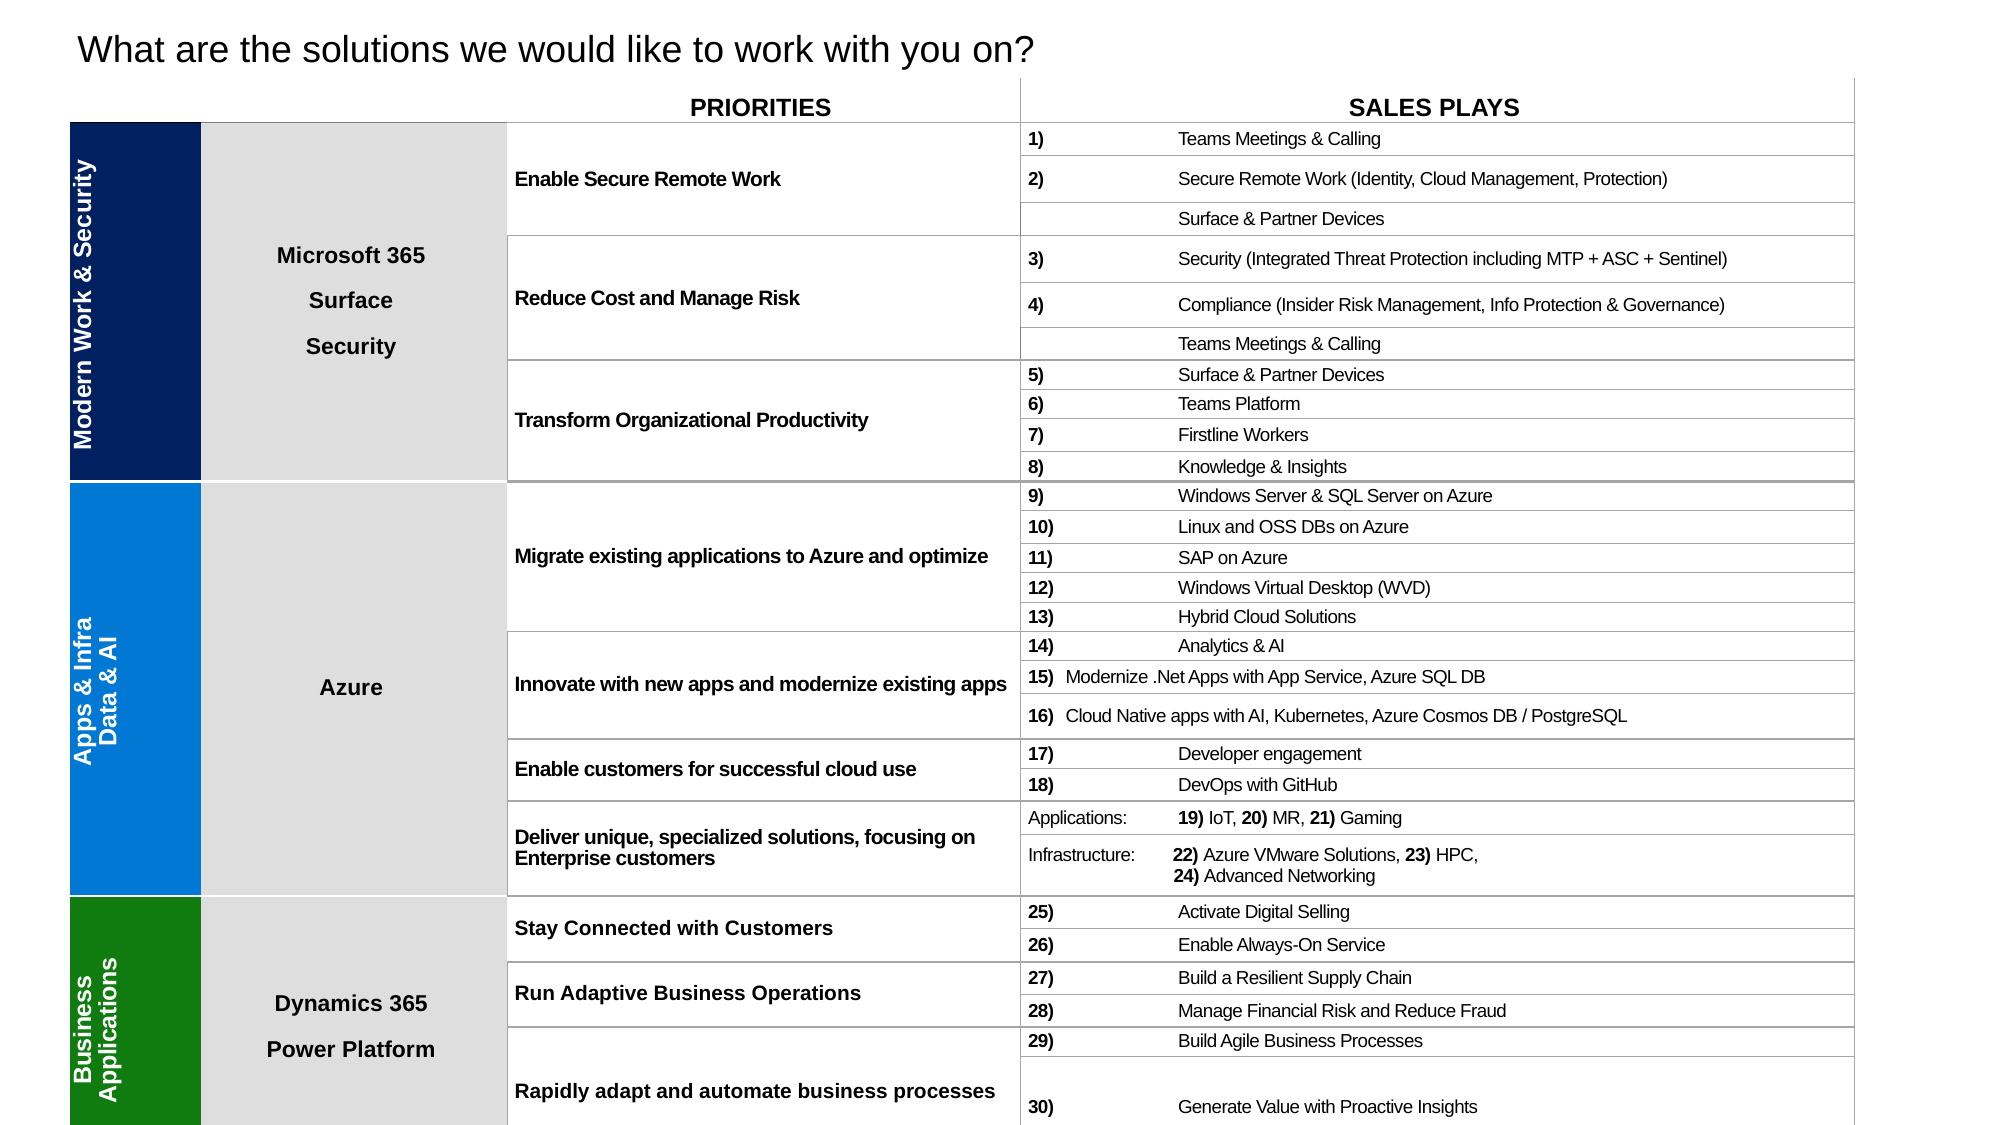

What are the solutions we would like to work with you on?
|  |  | PRIORITIES | SALES PLAYS |
| --- | --- | --- | --- |
| Modern Work & Security | Microsoft 365 Surface Security | Enable Secure Remote Work | 1) Teams Meetings & Calling |
|  |  |  | 2) Secure Remote Work (Identity, Cloud Management, Protection) |
|  |  |  | Surface & Partner Devices |
|  |  | Reduce Cost and Manage Risk | 3) Security (Integrated Threat Protection including MTP + ASC + Sentinel) |
|  |  |  | 4) Compliance (Insider Risk Management, Info Protection & Governance) |
|  |  |  | Teams Meetings & Calling |
|  |  | Transform Organizational Productivity | 5) Surface & Partner Devices |
|  |  |  | 6) Teams Platform |
|  |  |  | 7) Firstline Workers |
|  |  |  | 8) Knowledge & Insights |
| Apps & Infra Data & AI | Azure | Migrate existing applications to Azure and optimize | 9) Windows Server & SQL Server on Azure |
|  |  |  | 10) Linux and OSS DBs on Azure |
|  |  |  | 11) SAP on Azure |
|  |  |  | 12) Windows Virtual Desktop (WVD) |
|  |  |  | 13) Hybrid Cloud Solutions |
|  |  | Innovate with new apps and modernize existing apps | 14) Analytics & AI |
|  |  |  | 15) Modernize .Net Apps with App Service, Azure SQL DB |
|  |  |  | 16) Cloud Native apps with AI, Kubernetes, Azure Cosmos DB / PostgreSQL |
|  |  | Enable customers for successful cloud use | 17) Developer engagement |
|  |  |  | 18) DevOps with GitHub |
|  |  | Deliver unique, specialized solutions, focusing on Enterprise customers | Applications: 19) IoT, 20) MR, 21) Gaming |
|  |  |  | Infrastructure: 22) Azure VMware Solutions, 23) HPC, 24) Advanced Networking |
| Business Applications | Dynamics 365 Power Platform | Stay Connected with Customers | 25) Activate Digital Selling |
|  |  |  | 26) Enable Always-On Service |
|  |  | Run Adaptive Business Operations | 27) Build a Resilient Supply Chain |
|  |  |  | 28) Manage Financial Risk and Reduce Fraud |
|  |  | Rapidly adapt and automate business processes | 29) Build Agile Business Processes |
|  |  |  | 30) Generate Value with Proactive Insights |